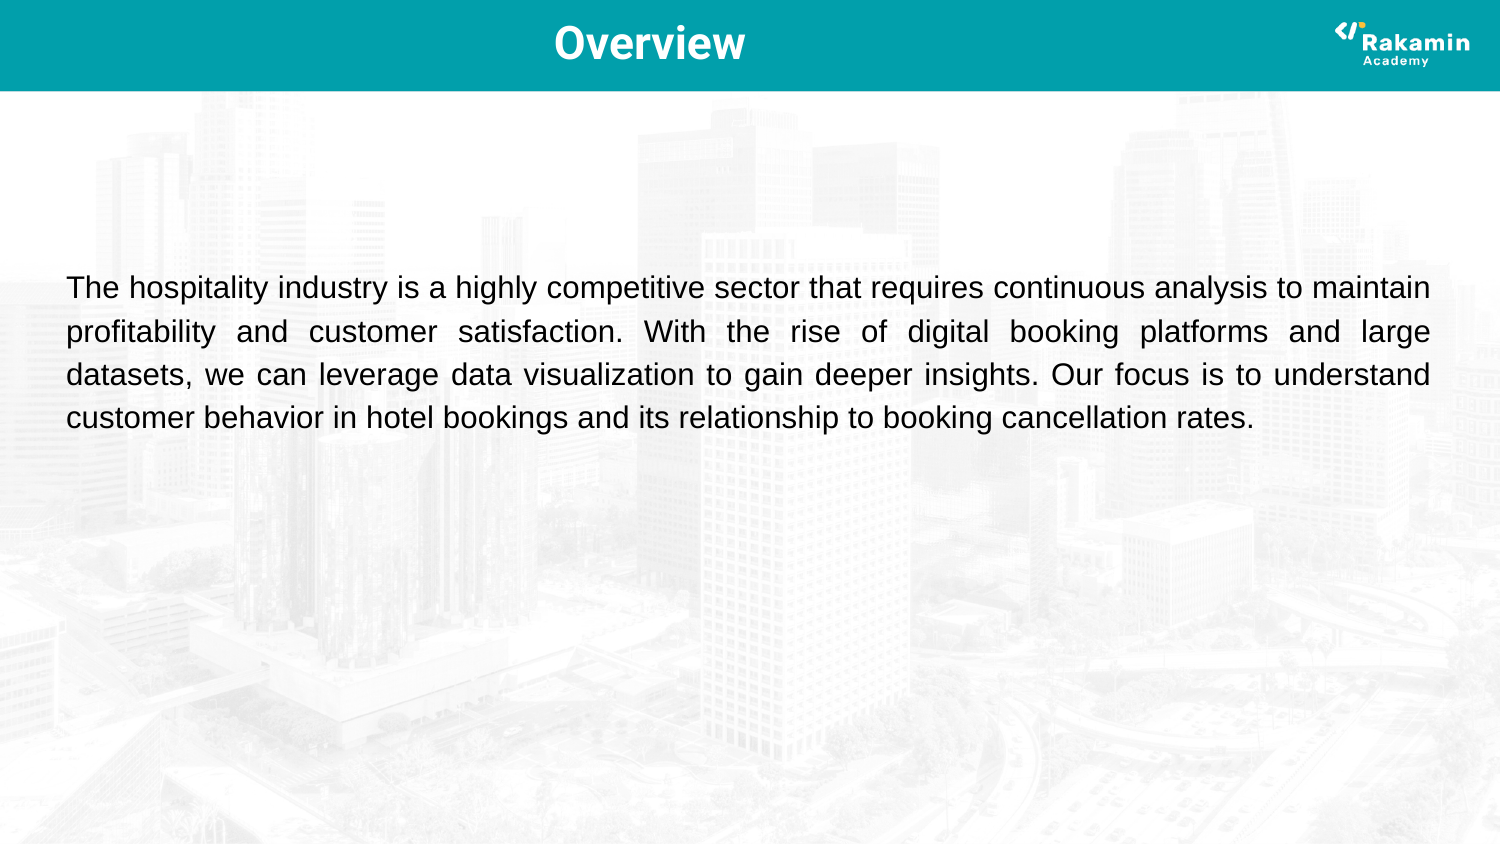

# Overview
The hospitality industry is a highly competitive sector that requires continuous analysis to maintain profitability and customer satisfaction. With the rise of digital booking platforms and large datasets, we can leverage data visualization to gain deeper insights. Our focus is to understand customer behavior in hotel bookings and its relationship to booking cancellation rates.